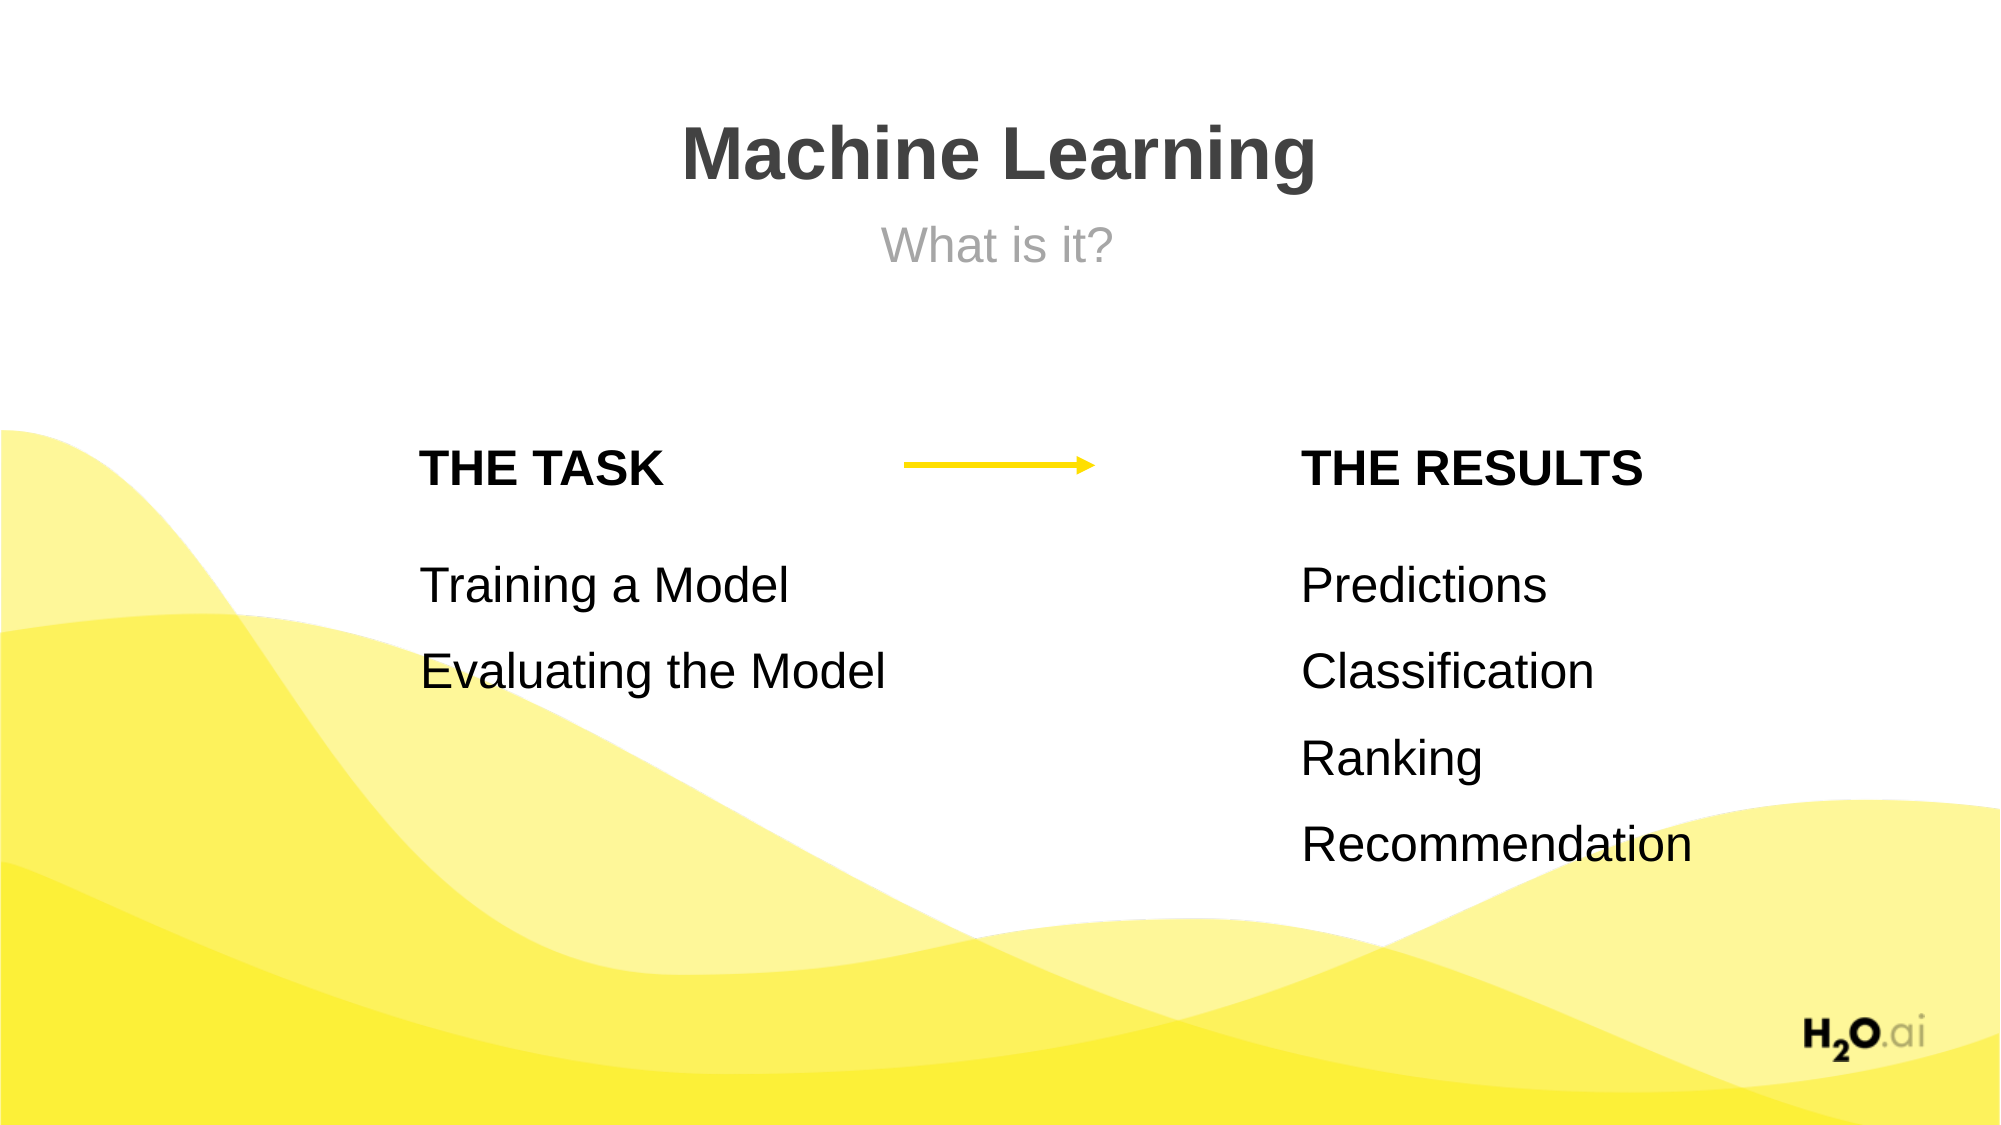

Machine Learning
What is it?
THE TASK
THE RESULTS
Training a Model
Predictions
Evaluating the Model
Classification
Ranking
Recommendation